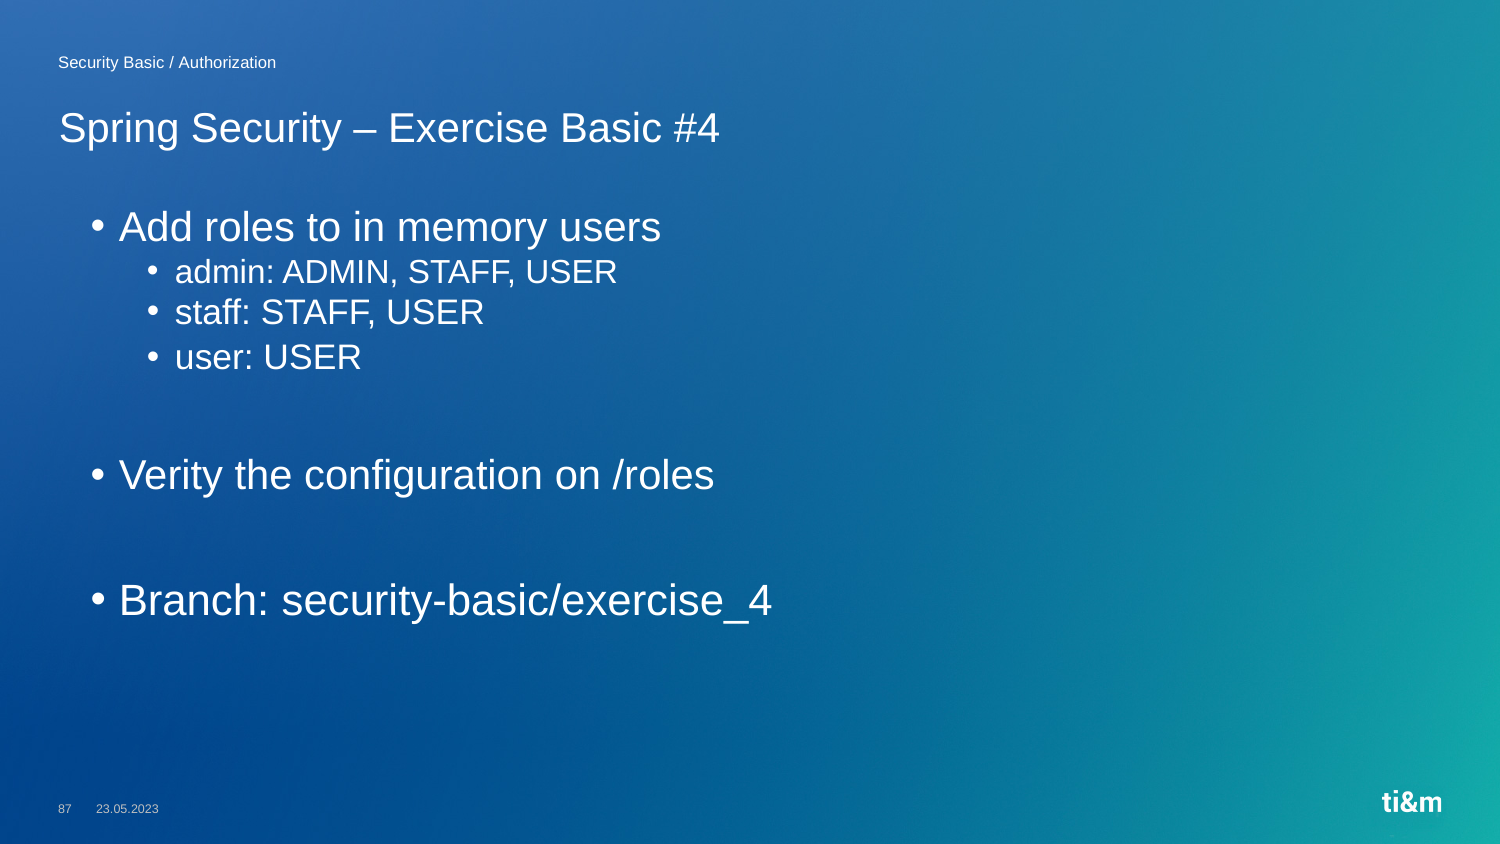

Security Basic / Authorization
# Spring Security – Exercise Basic #4
Add roles to in memory users
admin: ADMIN, STAFF, USER
staff: STAFF, USER
user: USER

Verity the configuration on /roles

Branch: security-basic/exercise_4
87
23.05.2023